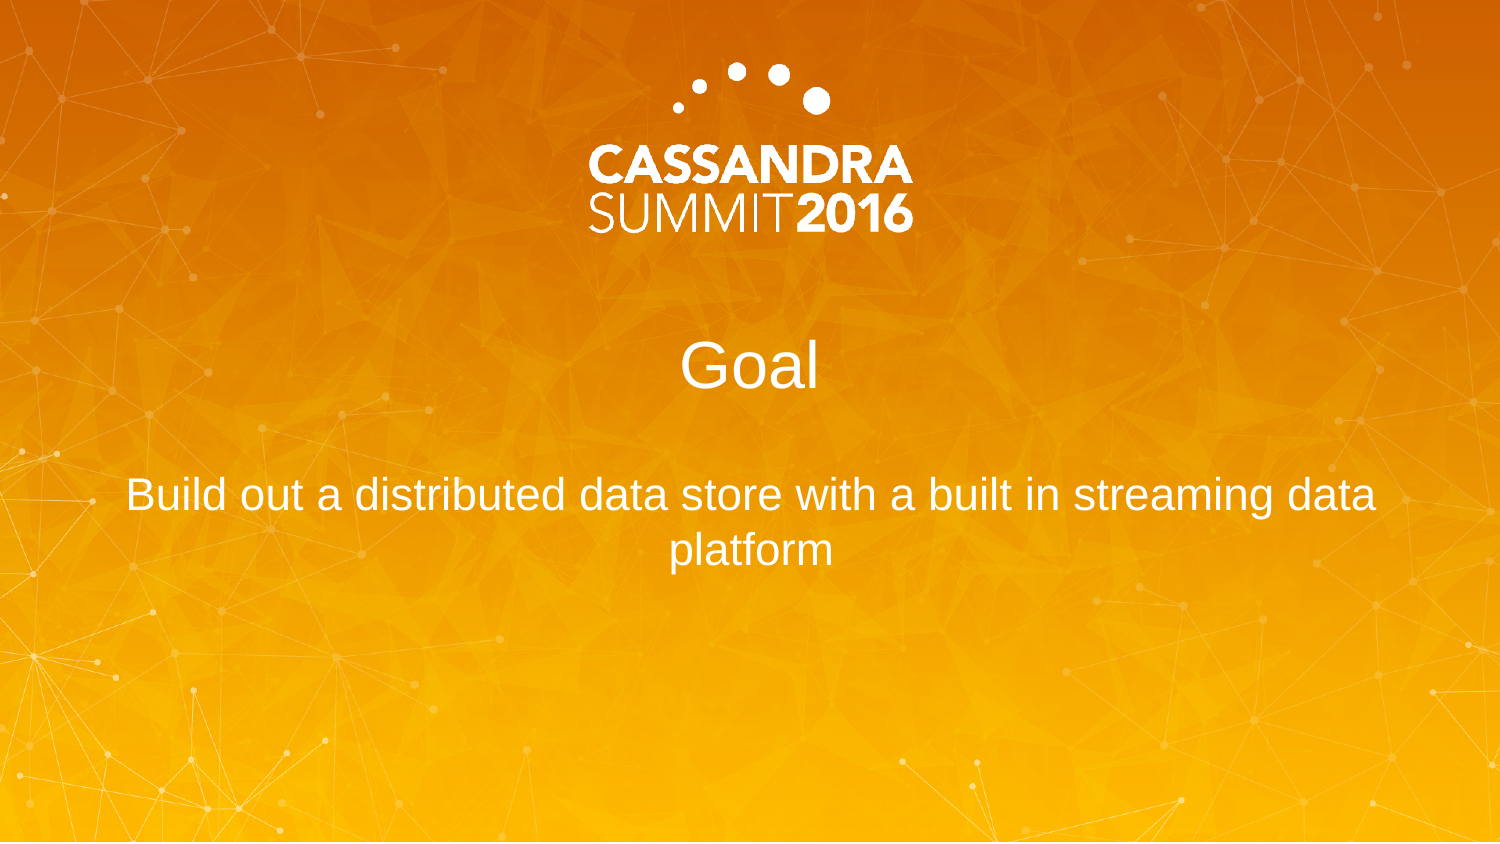

# Goal
Build out a distributed data store with a built in streaming data platform